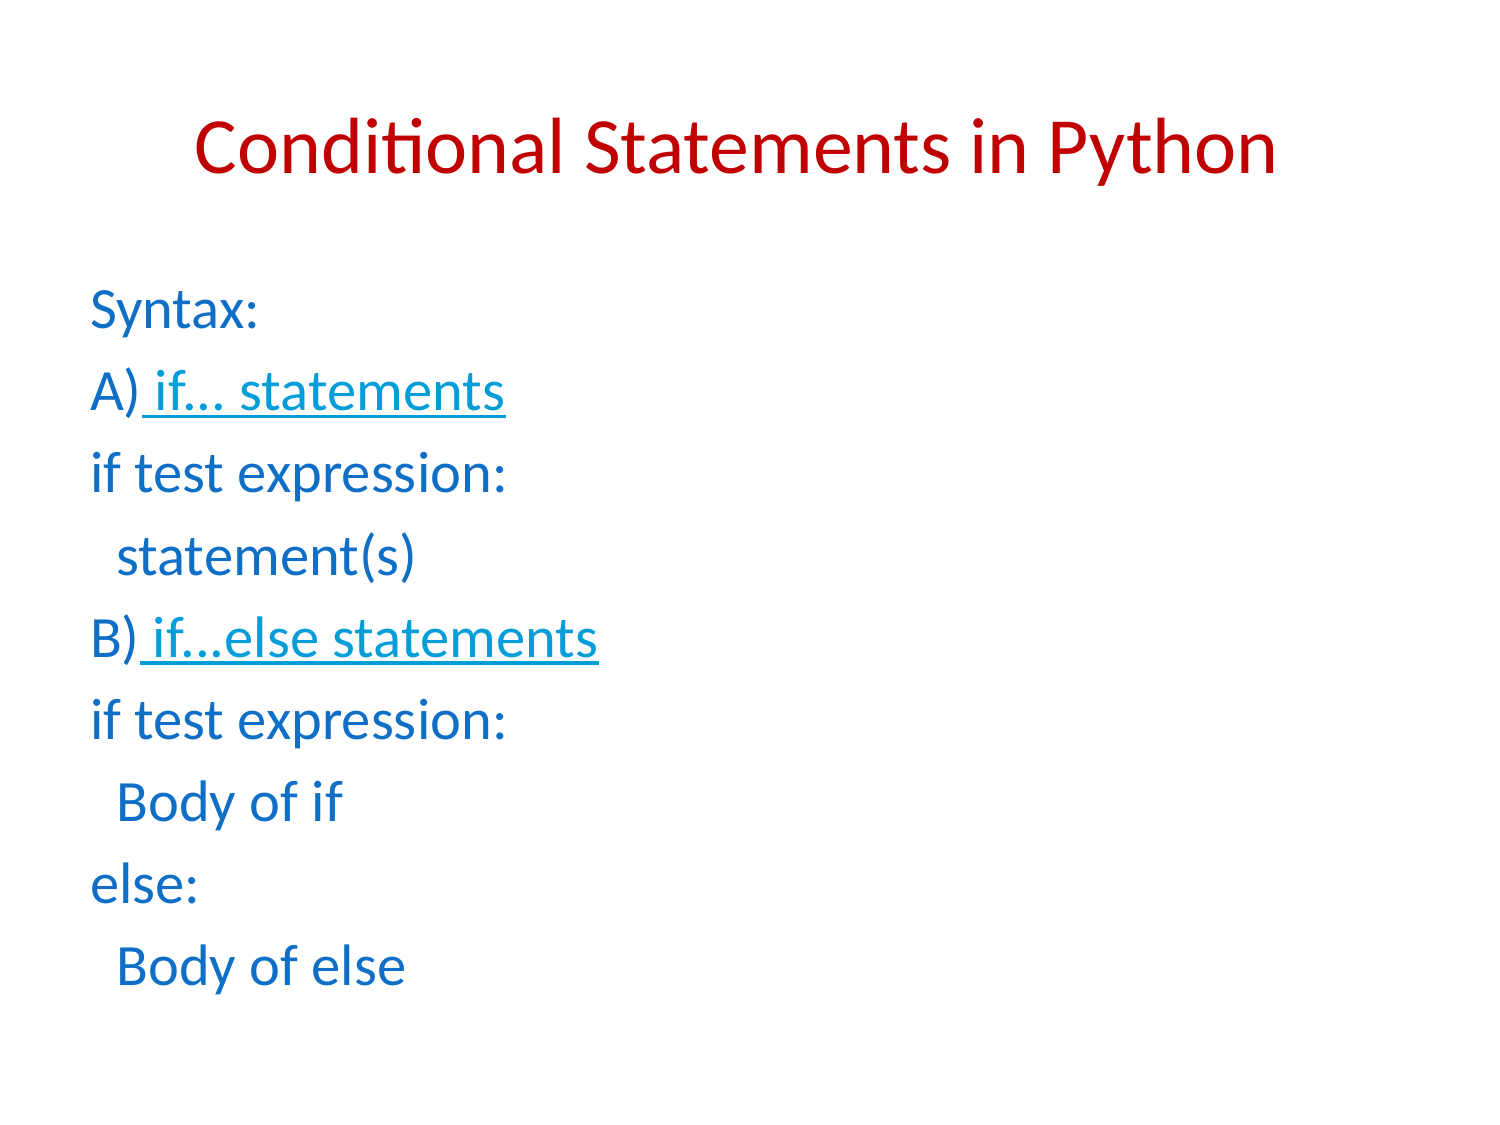

# Conditional Statements in Python
Syntax:
A) if... statements
if test expression:
  statement(s)
B) if...else statements
if test expression:
  Body of if
else:
  Body of else